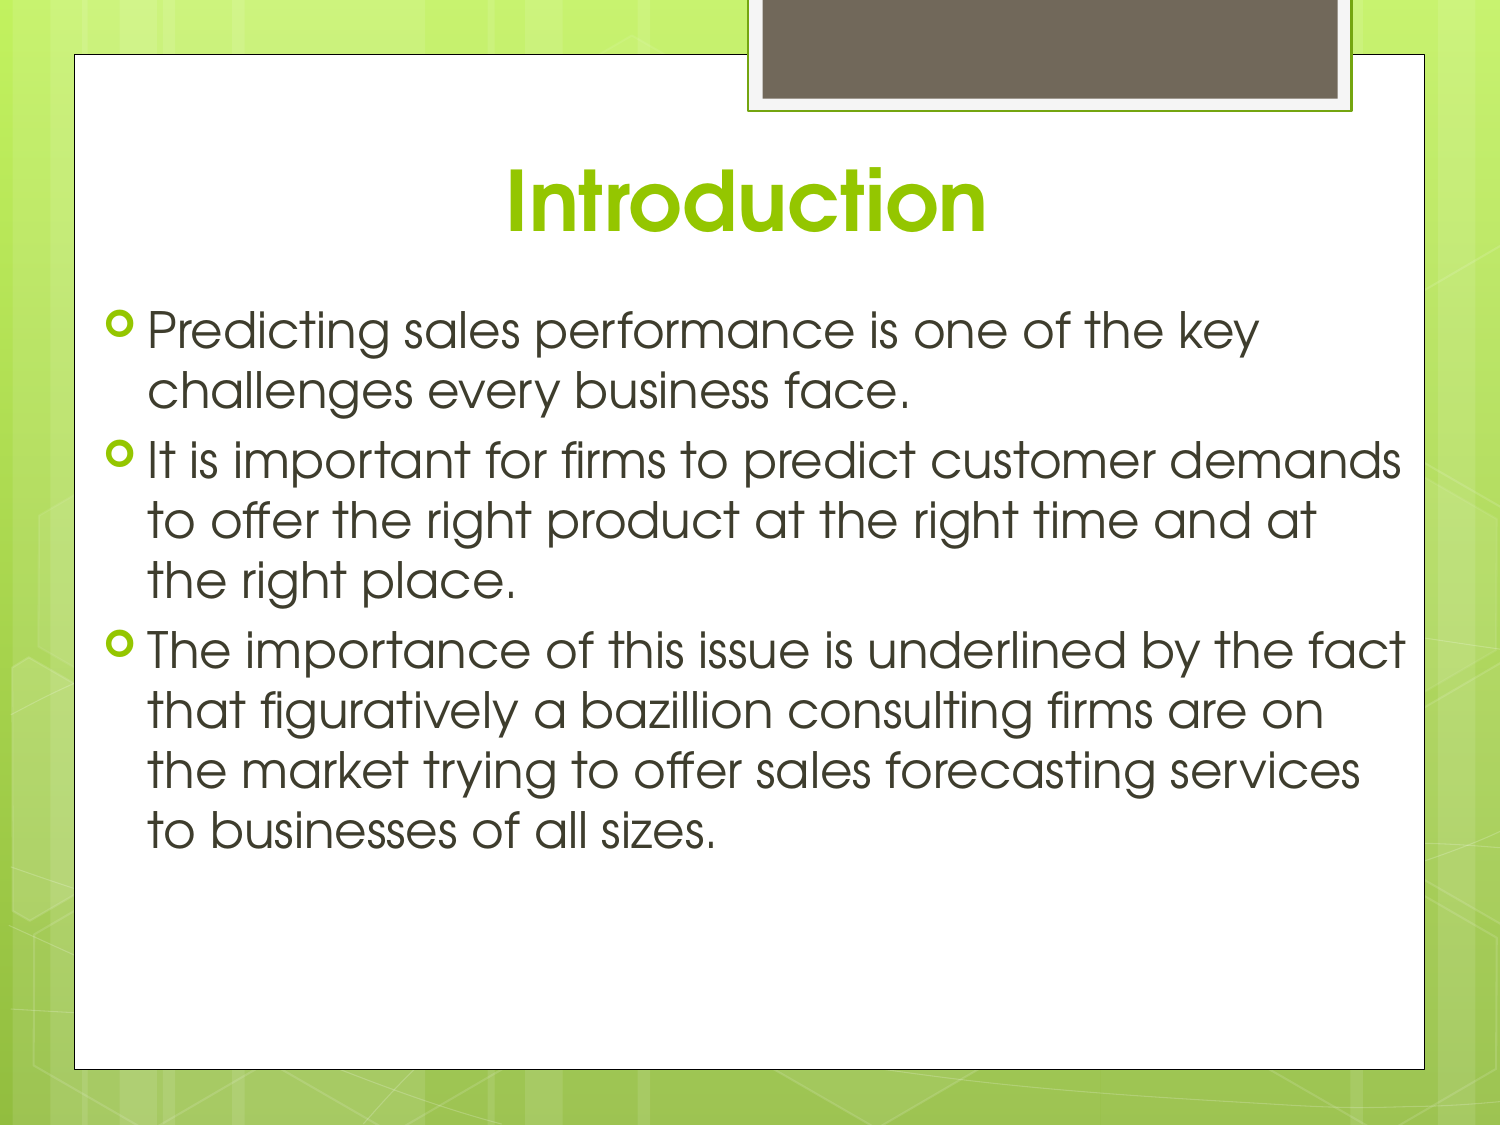

# Introduction
Predicting sales performance is one of the key challenges every business face.
It is important for firms to predict customer demands to offer the right product at the right time and at the right place.
The importance of this issue is underlined by the fact that figuratively a bazillion consulting firms are on the market trying to offer sales forecasting services to businesses of all sizes.